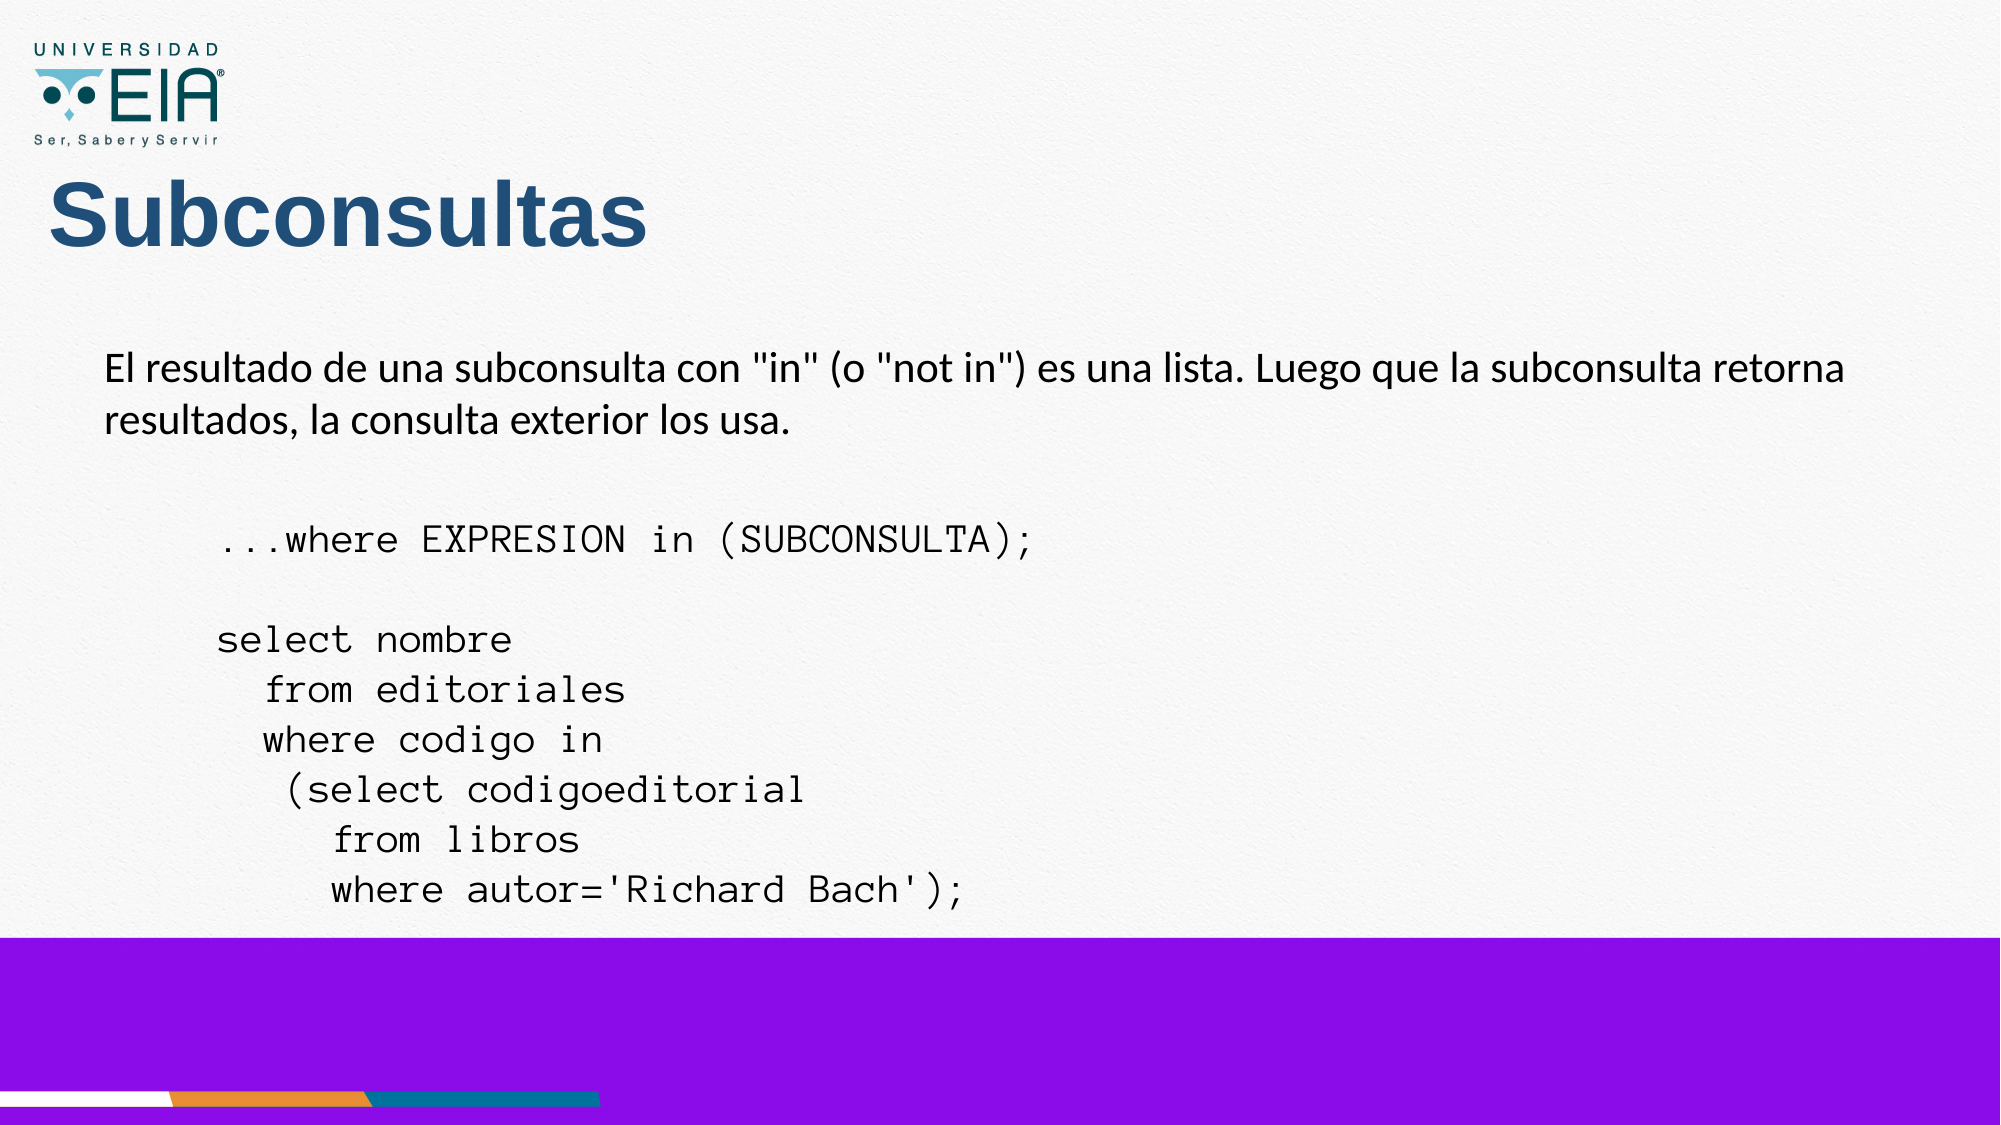

# Subconsultas
El resultado de una subconsulta con "in" (o "not in") es una lista. Luego que la subconsulta retorna resultados, la consulta exterior los usa.
...where EXPRESION in (SUBCONSULTA);

select nombre
  from editoriales
  where codigo in
   (select codigoeditorial
     from libros
     where autor='Richard Bach');